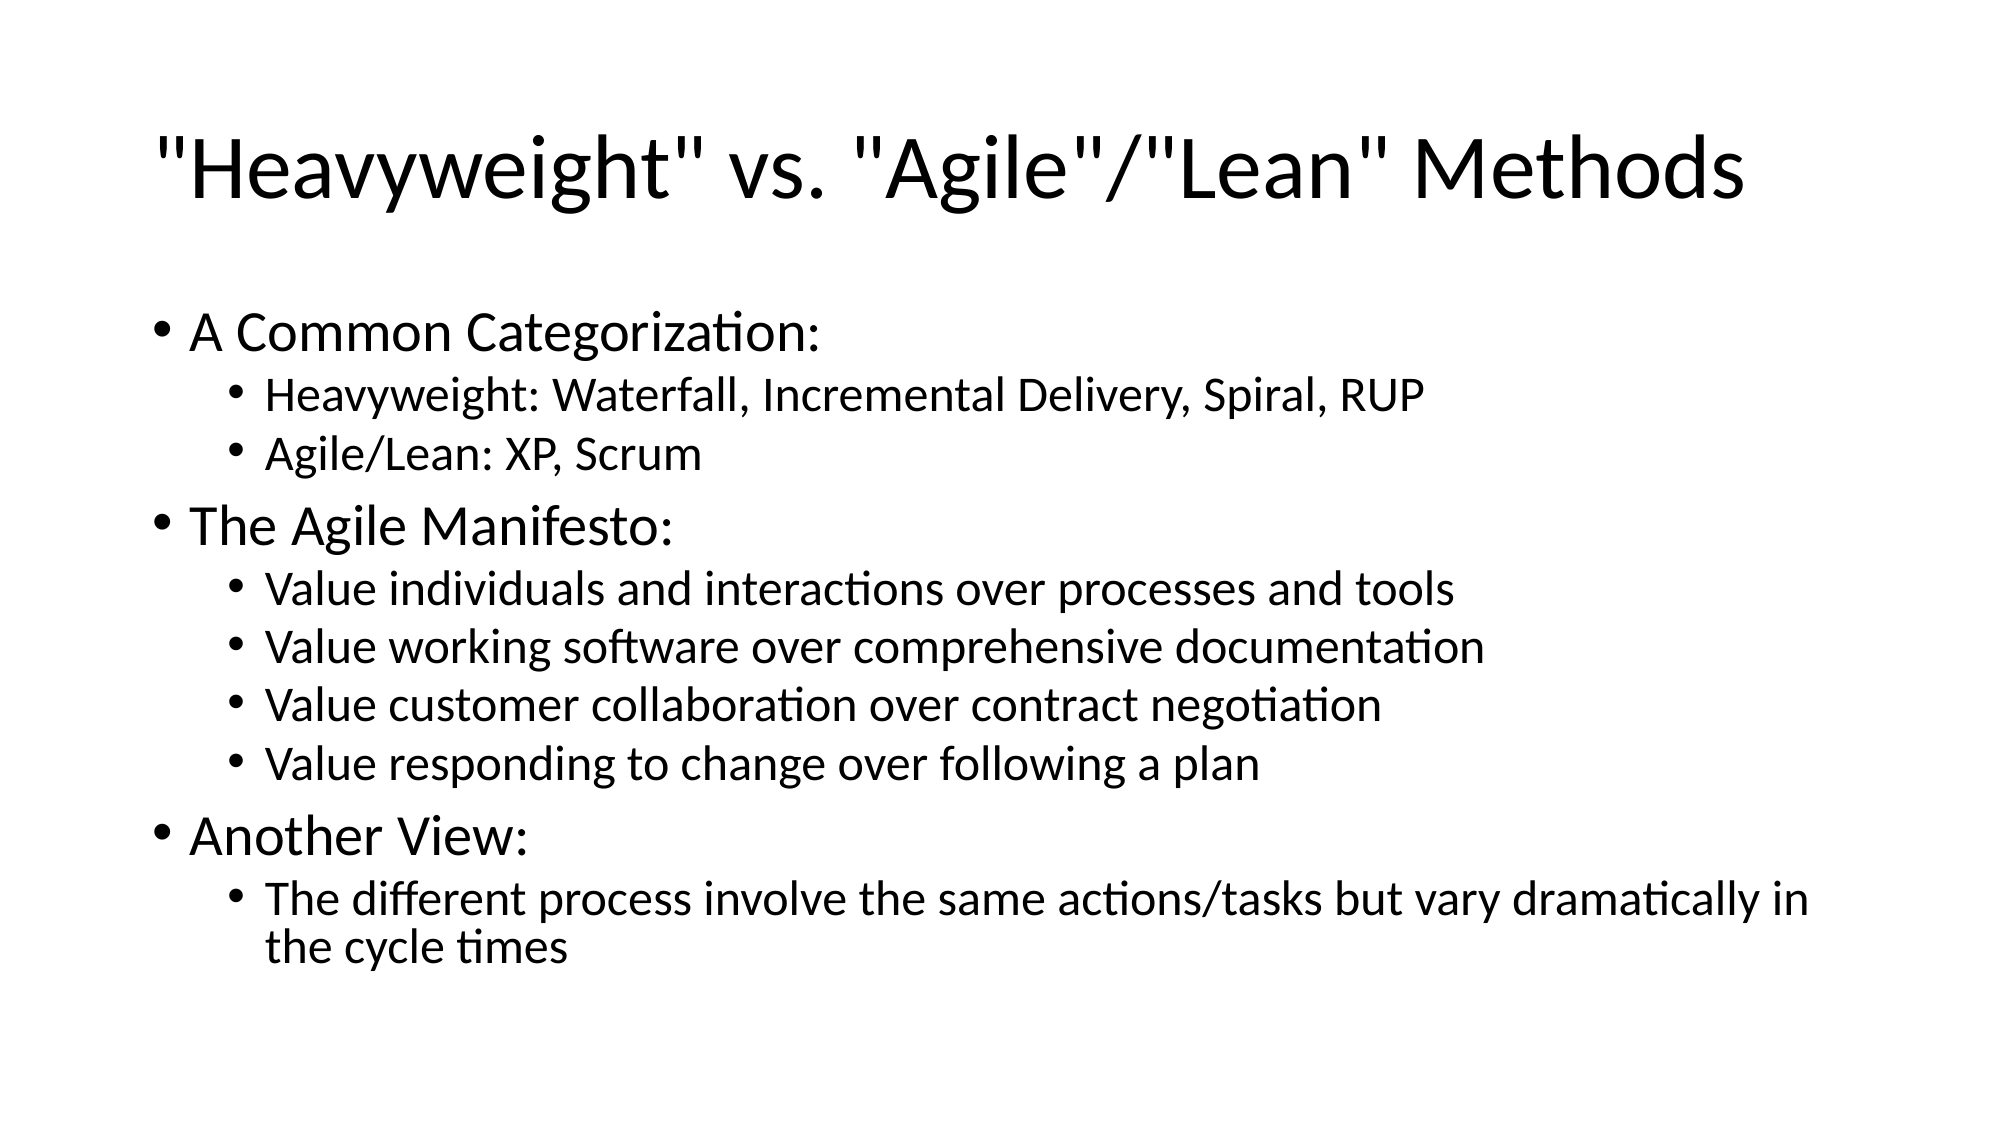

# "Heavyweight" vs. "Agile"/"Lean" Methods
A Common Categorization:
Heavyweight: Waterfall, Incremental Delivery, Spiral, RUP
Agile/Lean: XP, Scrum
The Agile Manifesto:
Value individuals and interactions over processes and tools
Value working software over comprehensive documentation
Value customer collaboration over contract negotiation
Value responding to change over following a plan
Another View:
The different process involve the same actions/tasks but vary dramatically in the cycle times